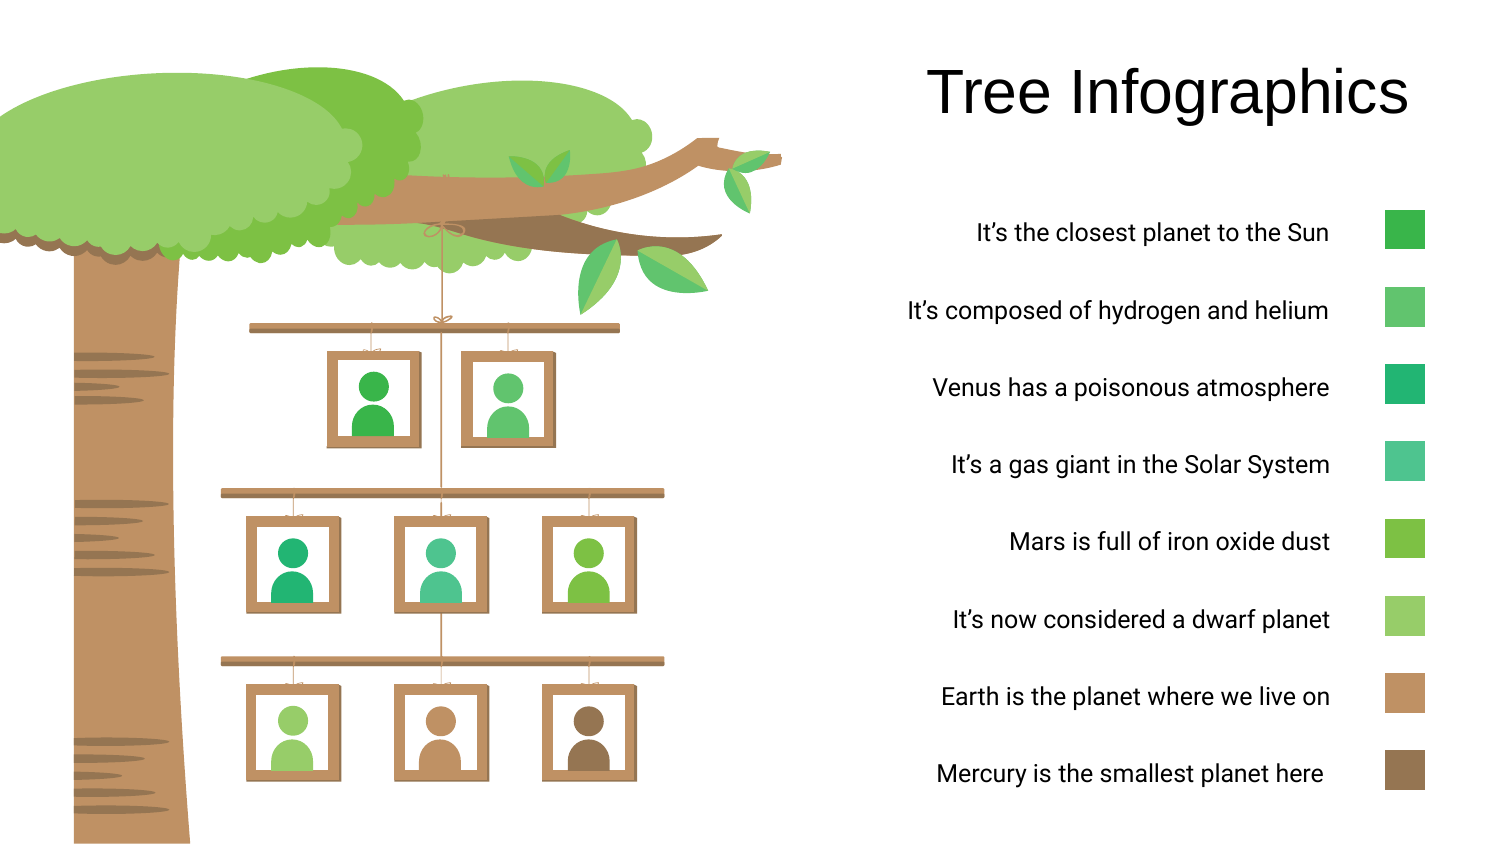

# Tree Infographics

It’s the closest planet to the Sun

It’s composed of hydrogen and helium

Venus has a poisonous atmosphere

It’s a gas giant in the Solar System

Mars is full of iron oxide dust

It’s now considered a dwarf planet

Earth is the planet where we live on

Mercury is the smallest planet here